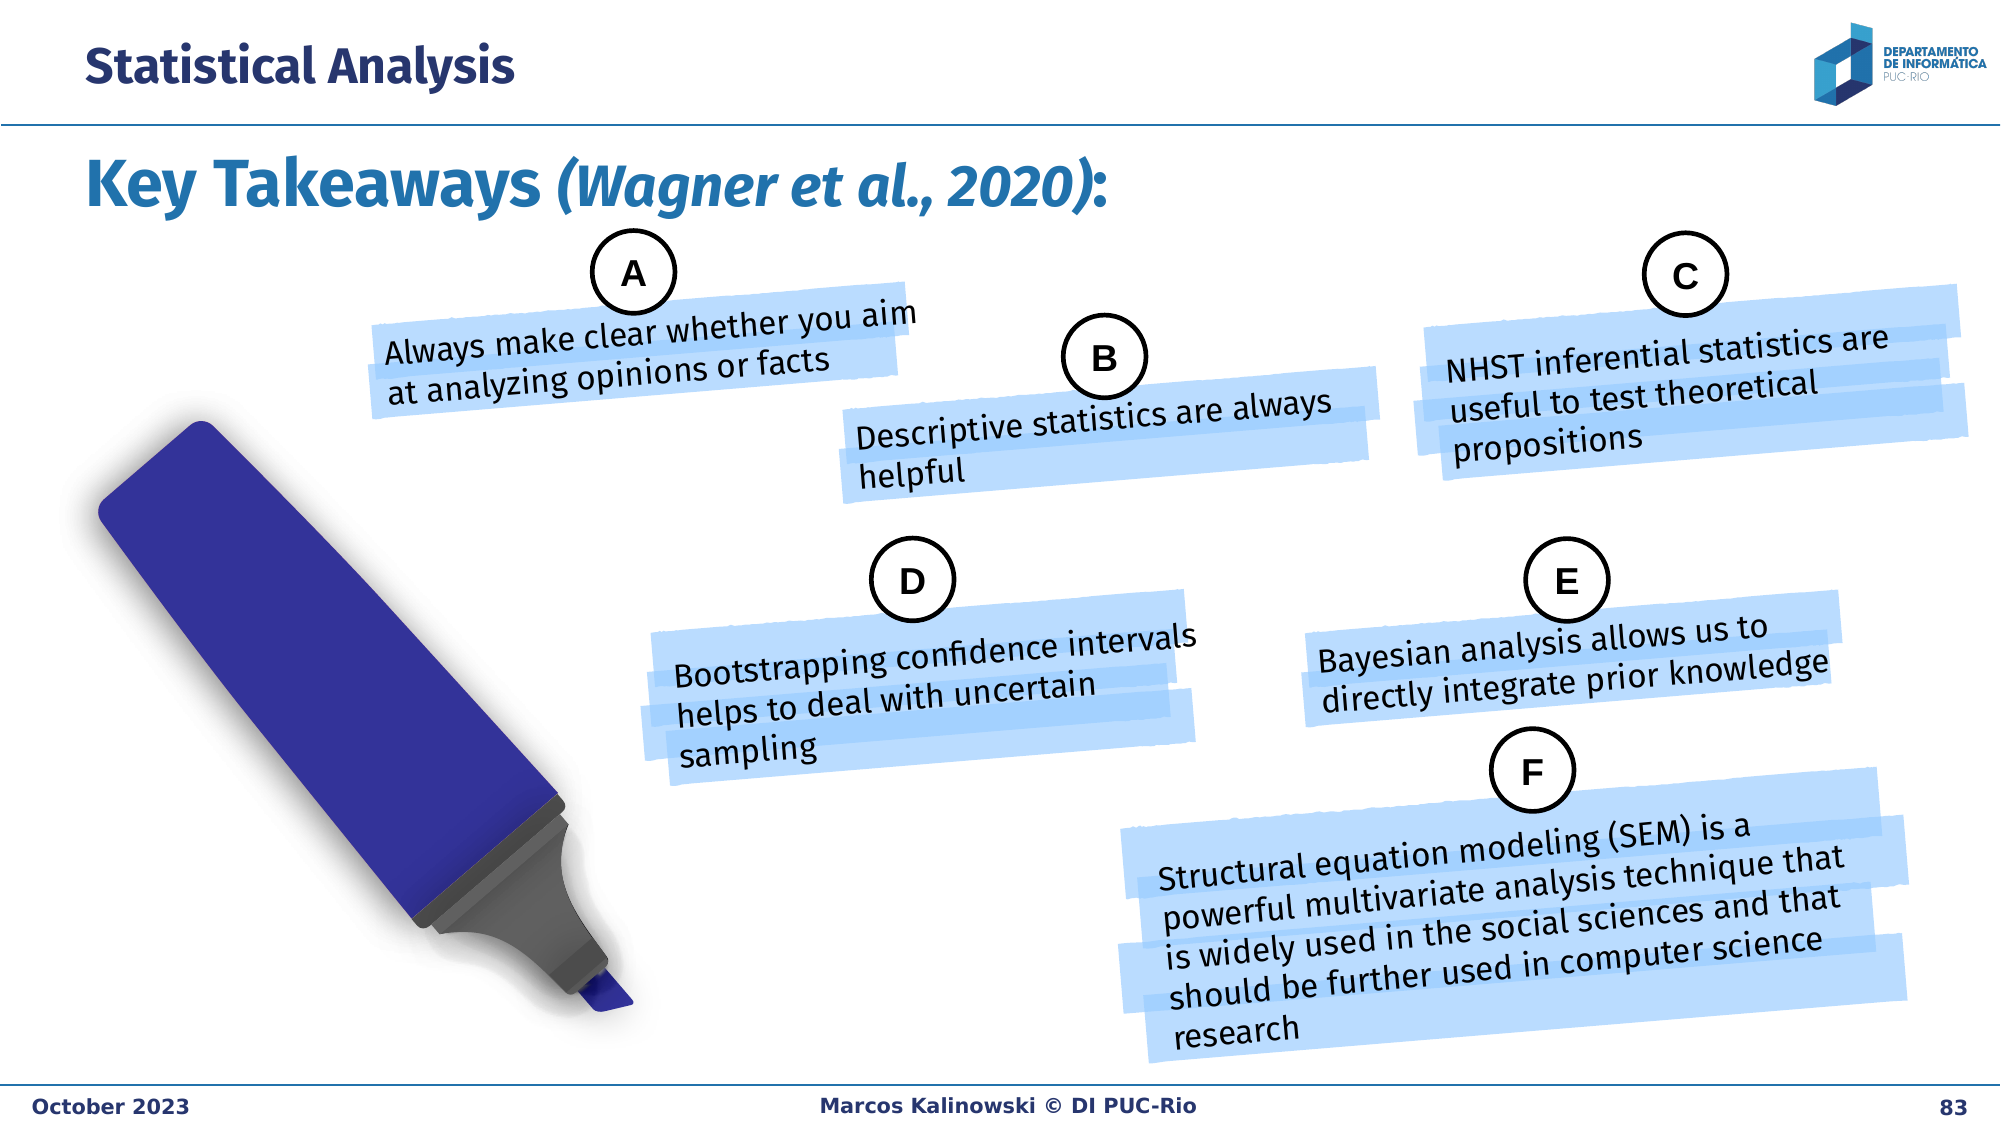

# Statistical Analysis
Key Takeaways (Wagner et al., 2020):
A
C

Always make clear whether you aim at analyzing opinions or facts
B
NHST inferential statistics are useful to test theoretical propositions

Descriptive statistics are always helpful

D
E

Bayesian analysis allows us to directly integrate prior knowledge
Bootstrapping confidence intervals helps to deal with uncertain sampling

F

Structural equation modeling (SEM) is a powerful multivariate analysis technique that is widely used in the social sciences and that should be further used in computer science research

Marcos Kalinowski © DI PUC-Rio
October 2023
83